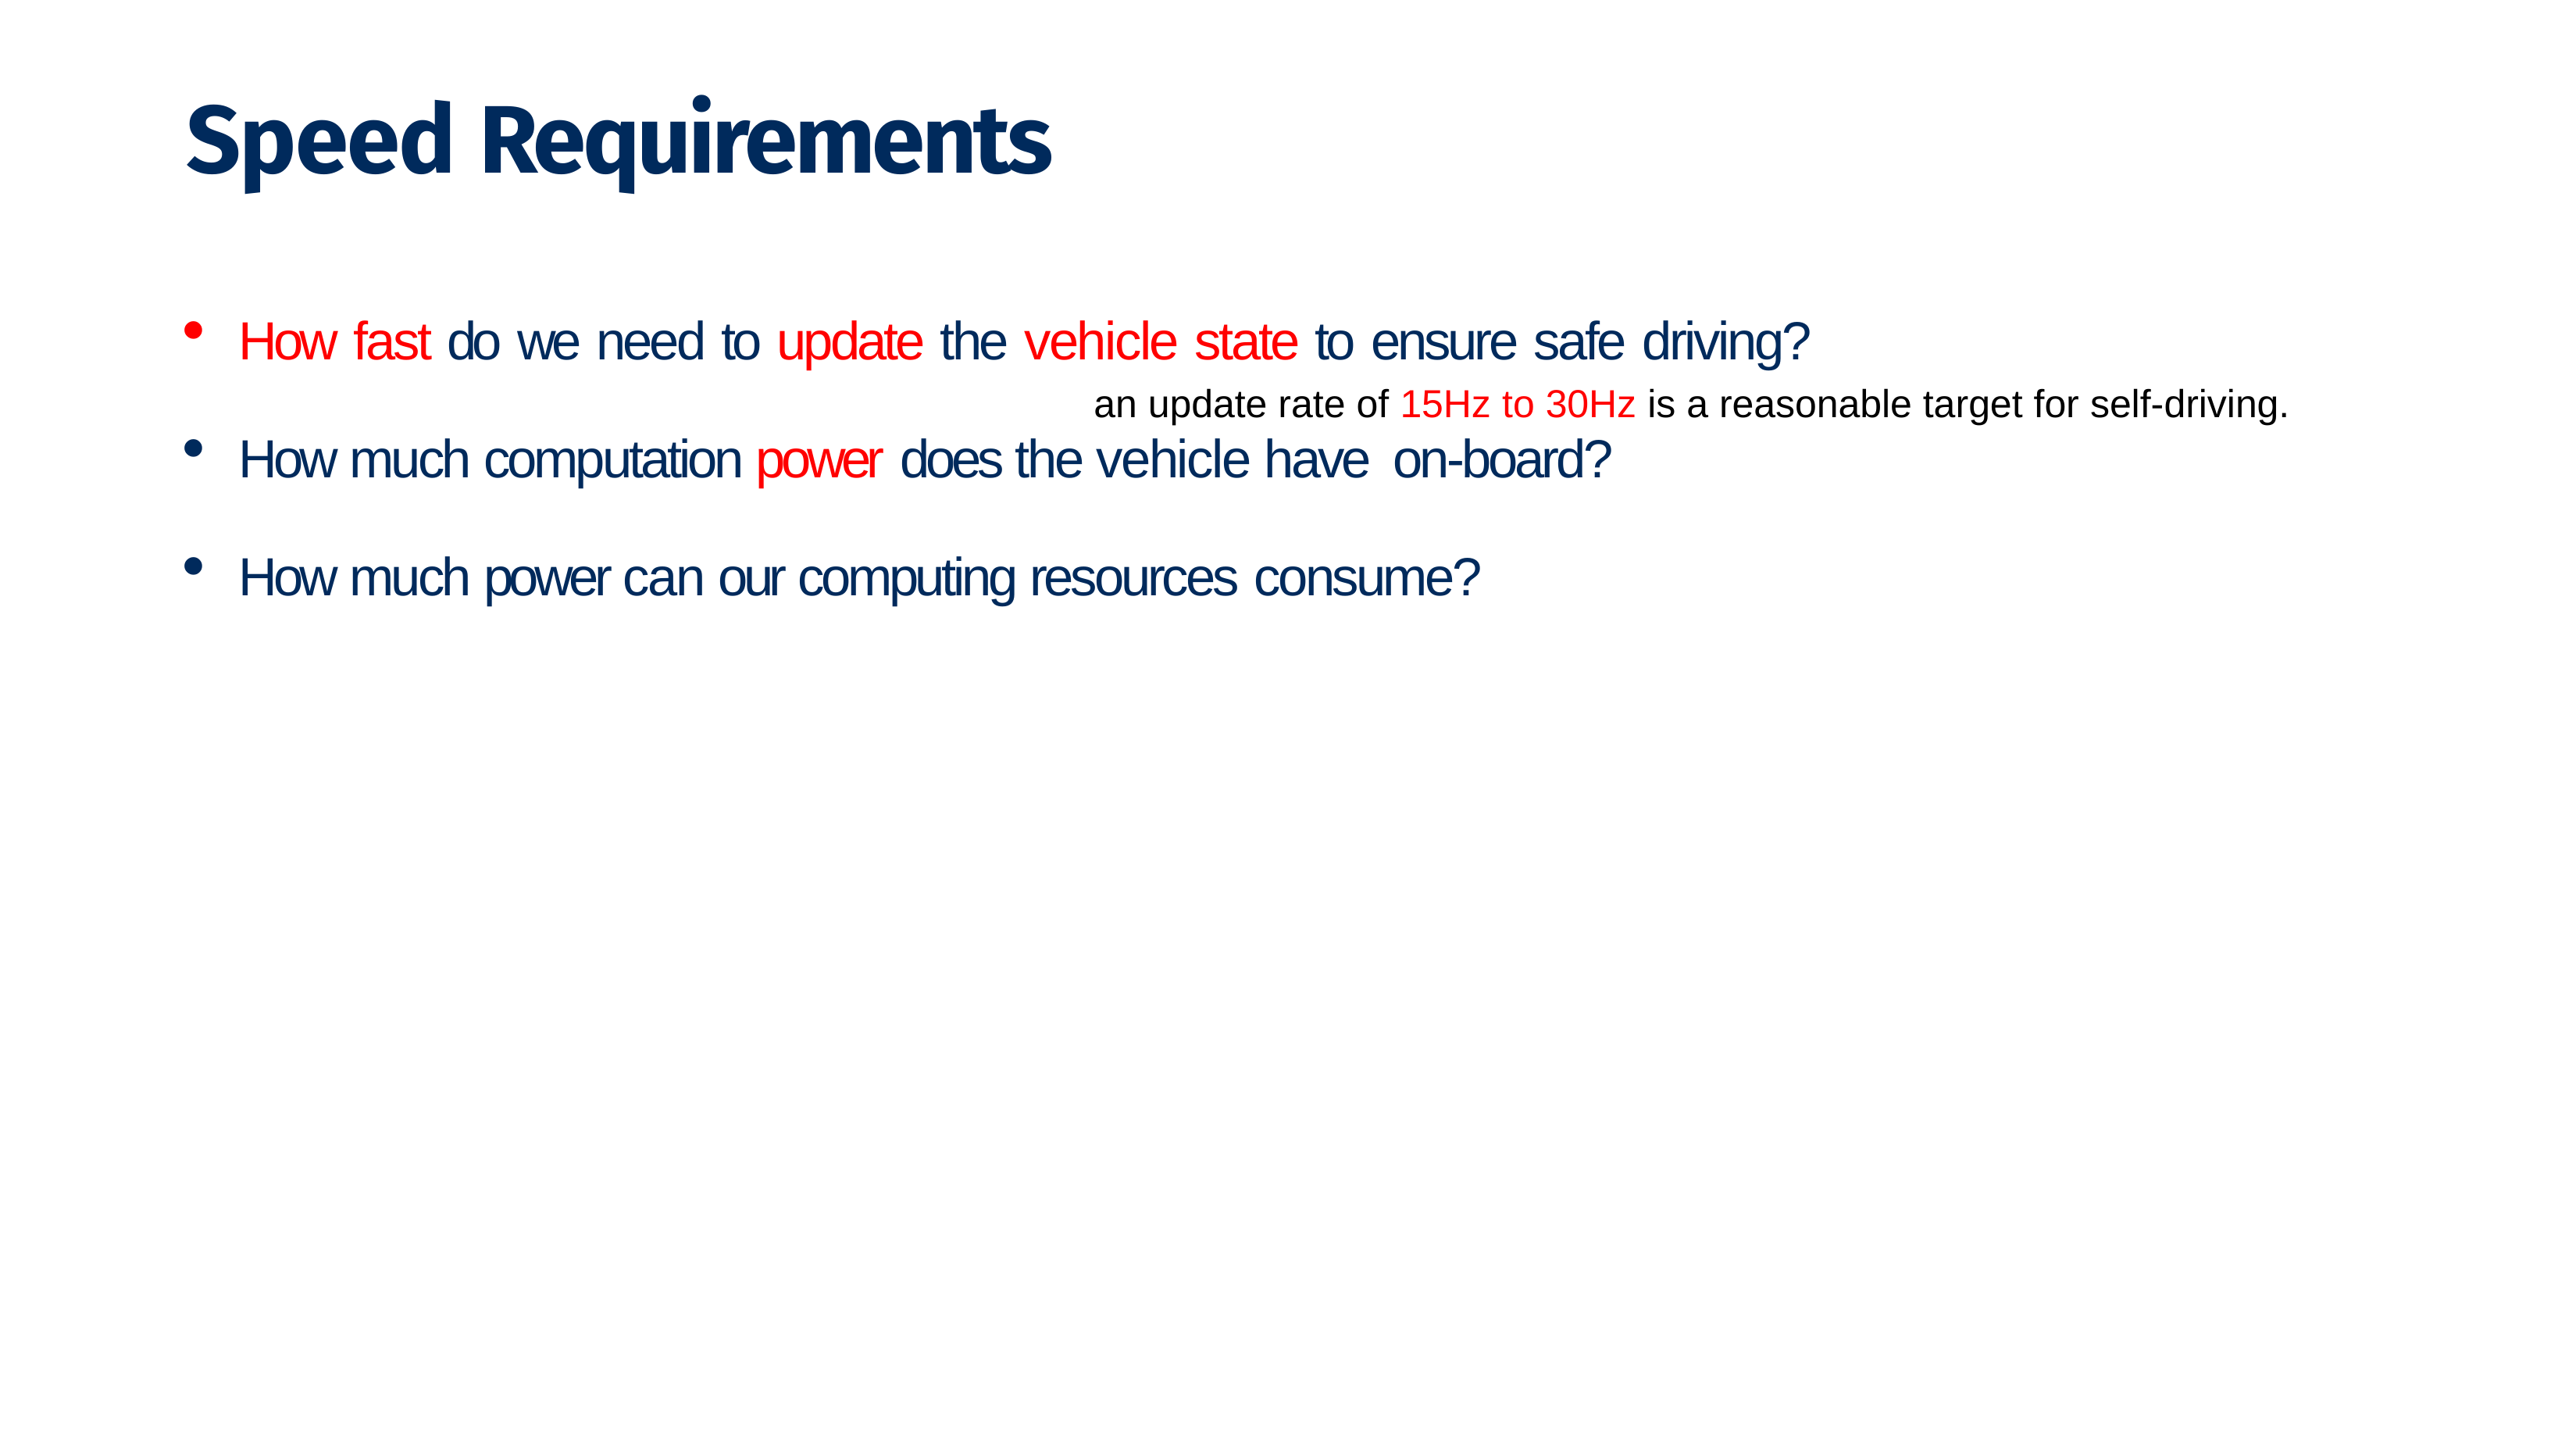

# Speed Requirements
How fast do we need to update the vehicle state to ensure safe driving?
How much computation power does the vehicle have on-board?
How much power can our computing resources consume?
an update rate of 15Hz to 30Hz is a reasonable target for self-driving.